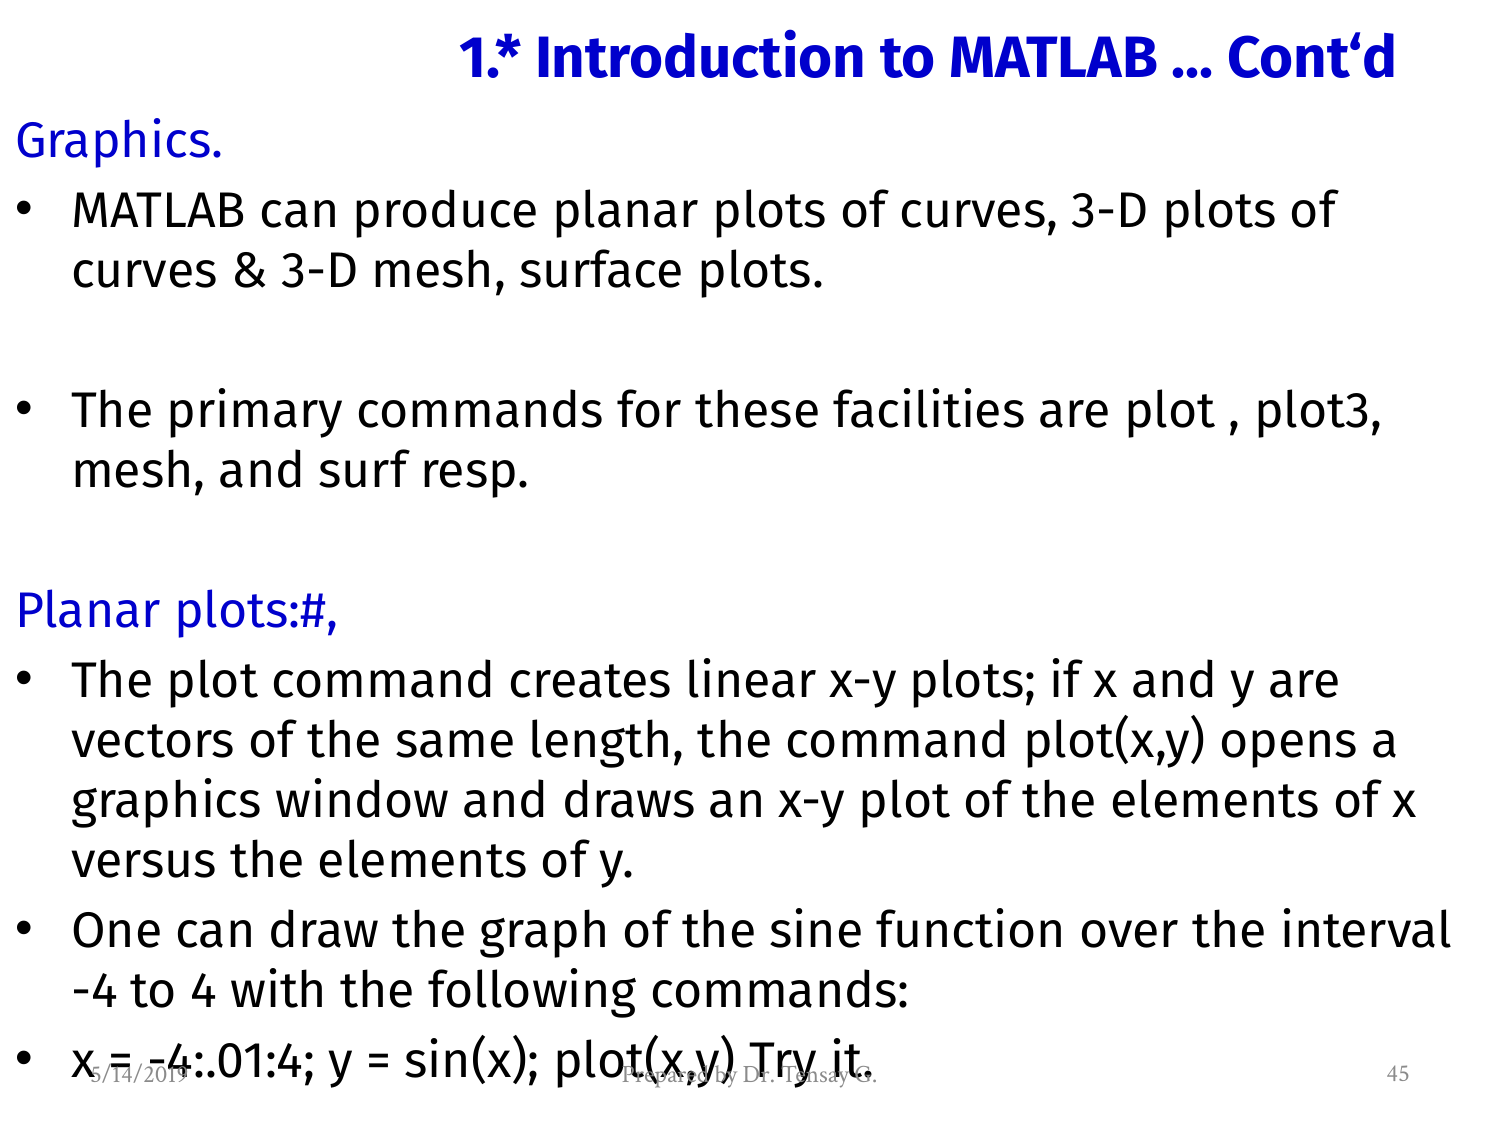

# 1.* Introduction to MATLAB ... Cont‘d
Graphics.
MATLAB can produce planar plots of curves, 3-D plots of curves & 3-D mesh, surface plots.

The primary commands for these facilities are plot , plot3, mesh, and surf resp.

Planar plots:#,
The plot command creates linear x-y plots; if x and y are vectors of the same length, the command plot(x,y) opens a graphics window and draws an x-y plot of the elements of x versus the elements of y.
One can draw the graph of the sine function over the interval -4 to 4 with the following commands:
x = -4:.01:4; y = sin(x); plot(x,y) Try it.

5/14/2019
Prepared by Dr. Tensay G.
45